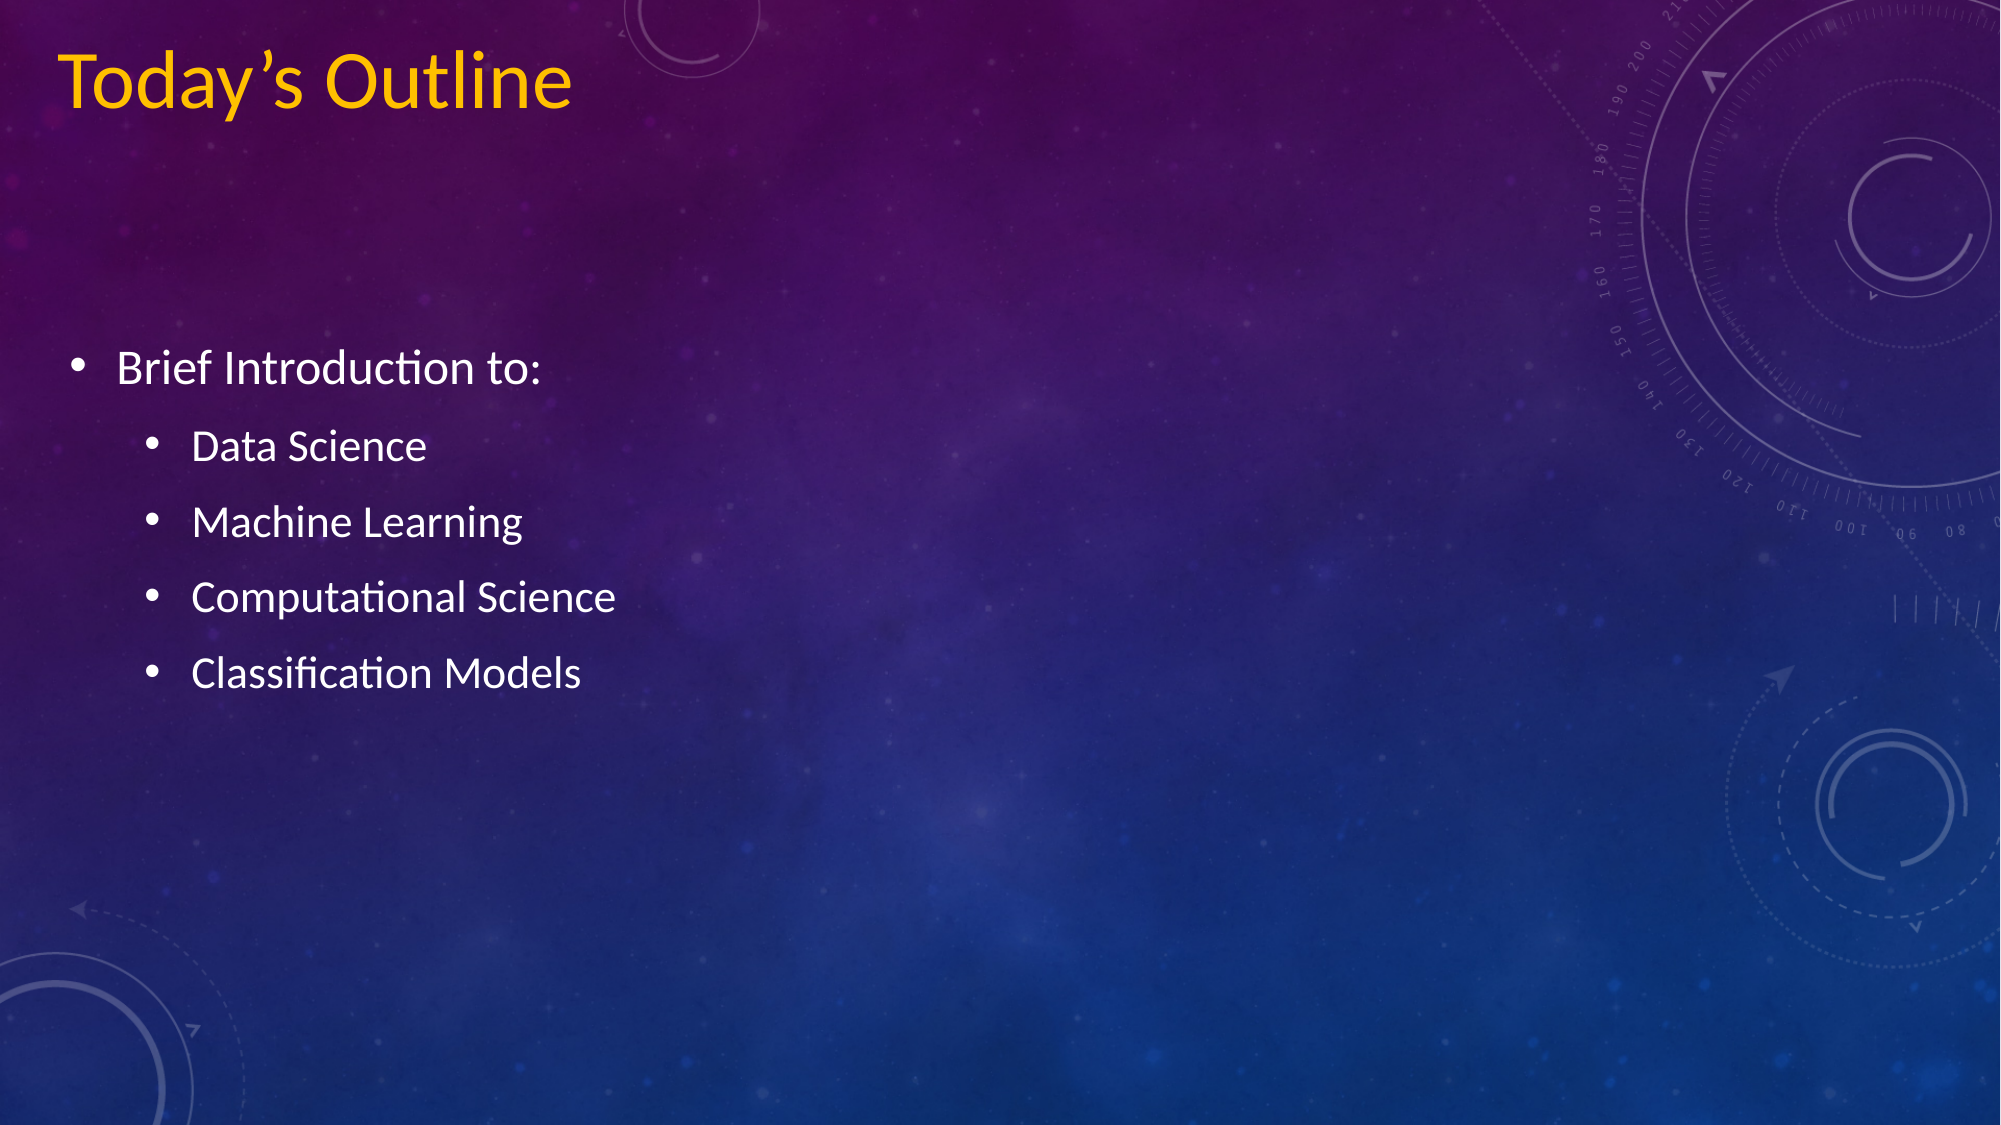

# Today’s Outline
Brief Introduction to:
Data Science
Machine Learning
Computational Science
Classification Models